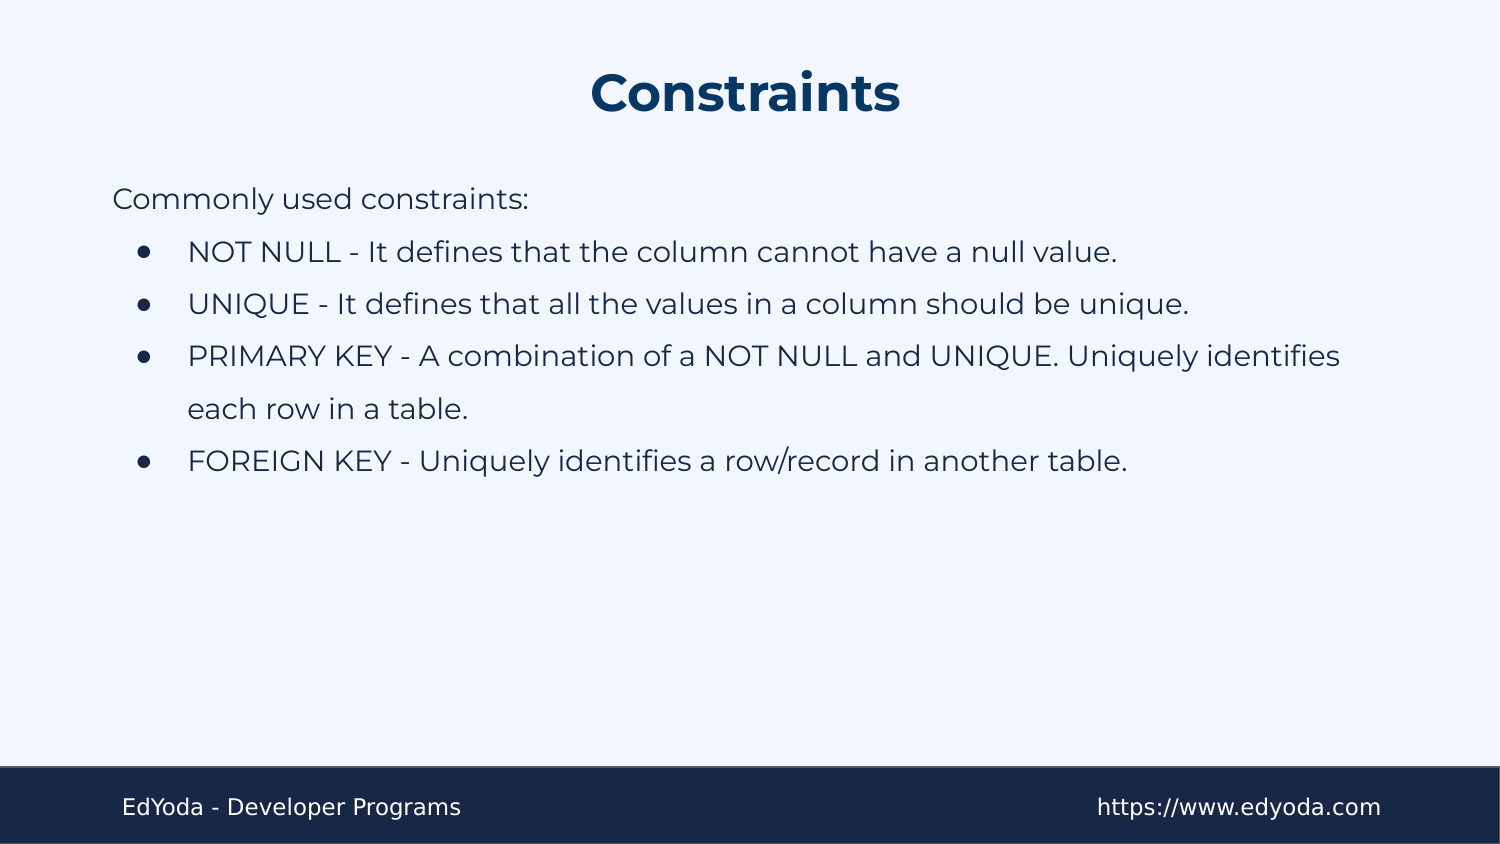

# Constraints
Commonly used constraints:
NOT NULL - It defines that the column cannot have a null value.
UNIQUE - It defines that all the values in a column should be unique.
PRIMARY KEY - A combination of a NOT NULL and UNIQUE. Uniquely identifies each row in a table.
FOREIGN KEY - Uniquely identifies a row/record in another table.

EdYoda - Developer Programs
https://www.edyoda.com